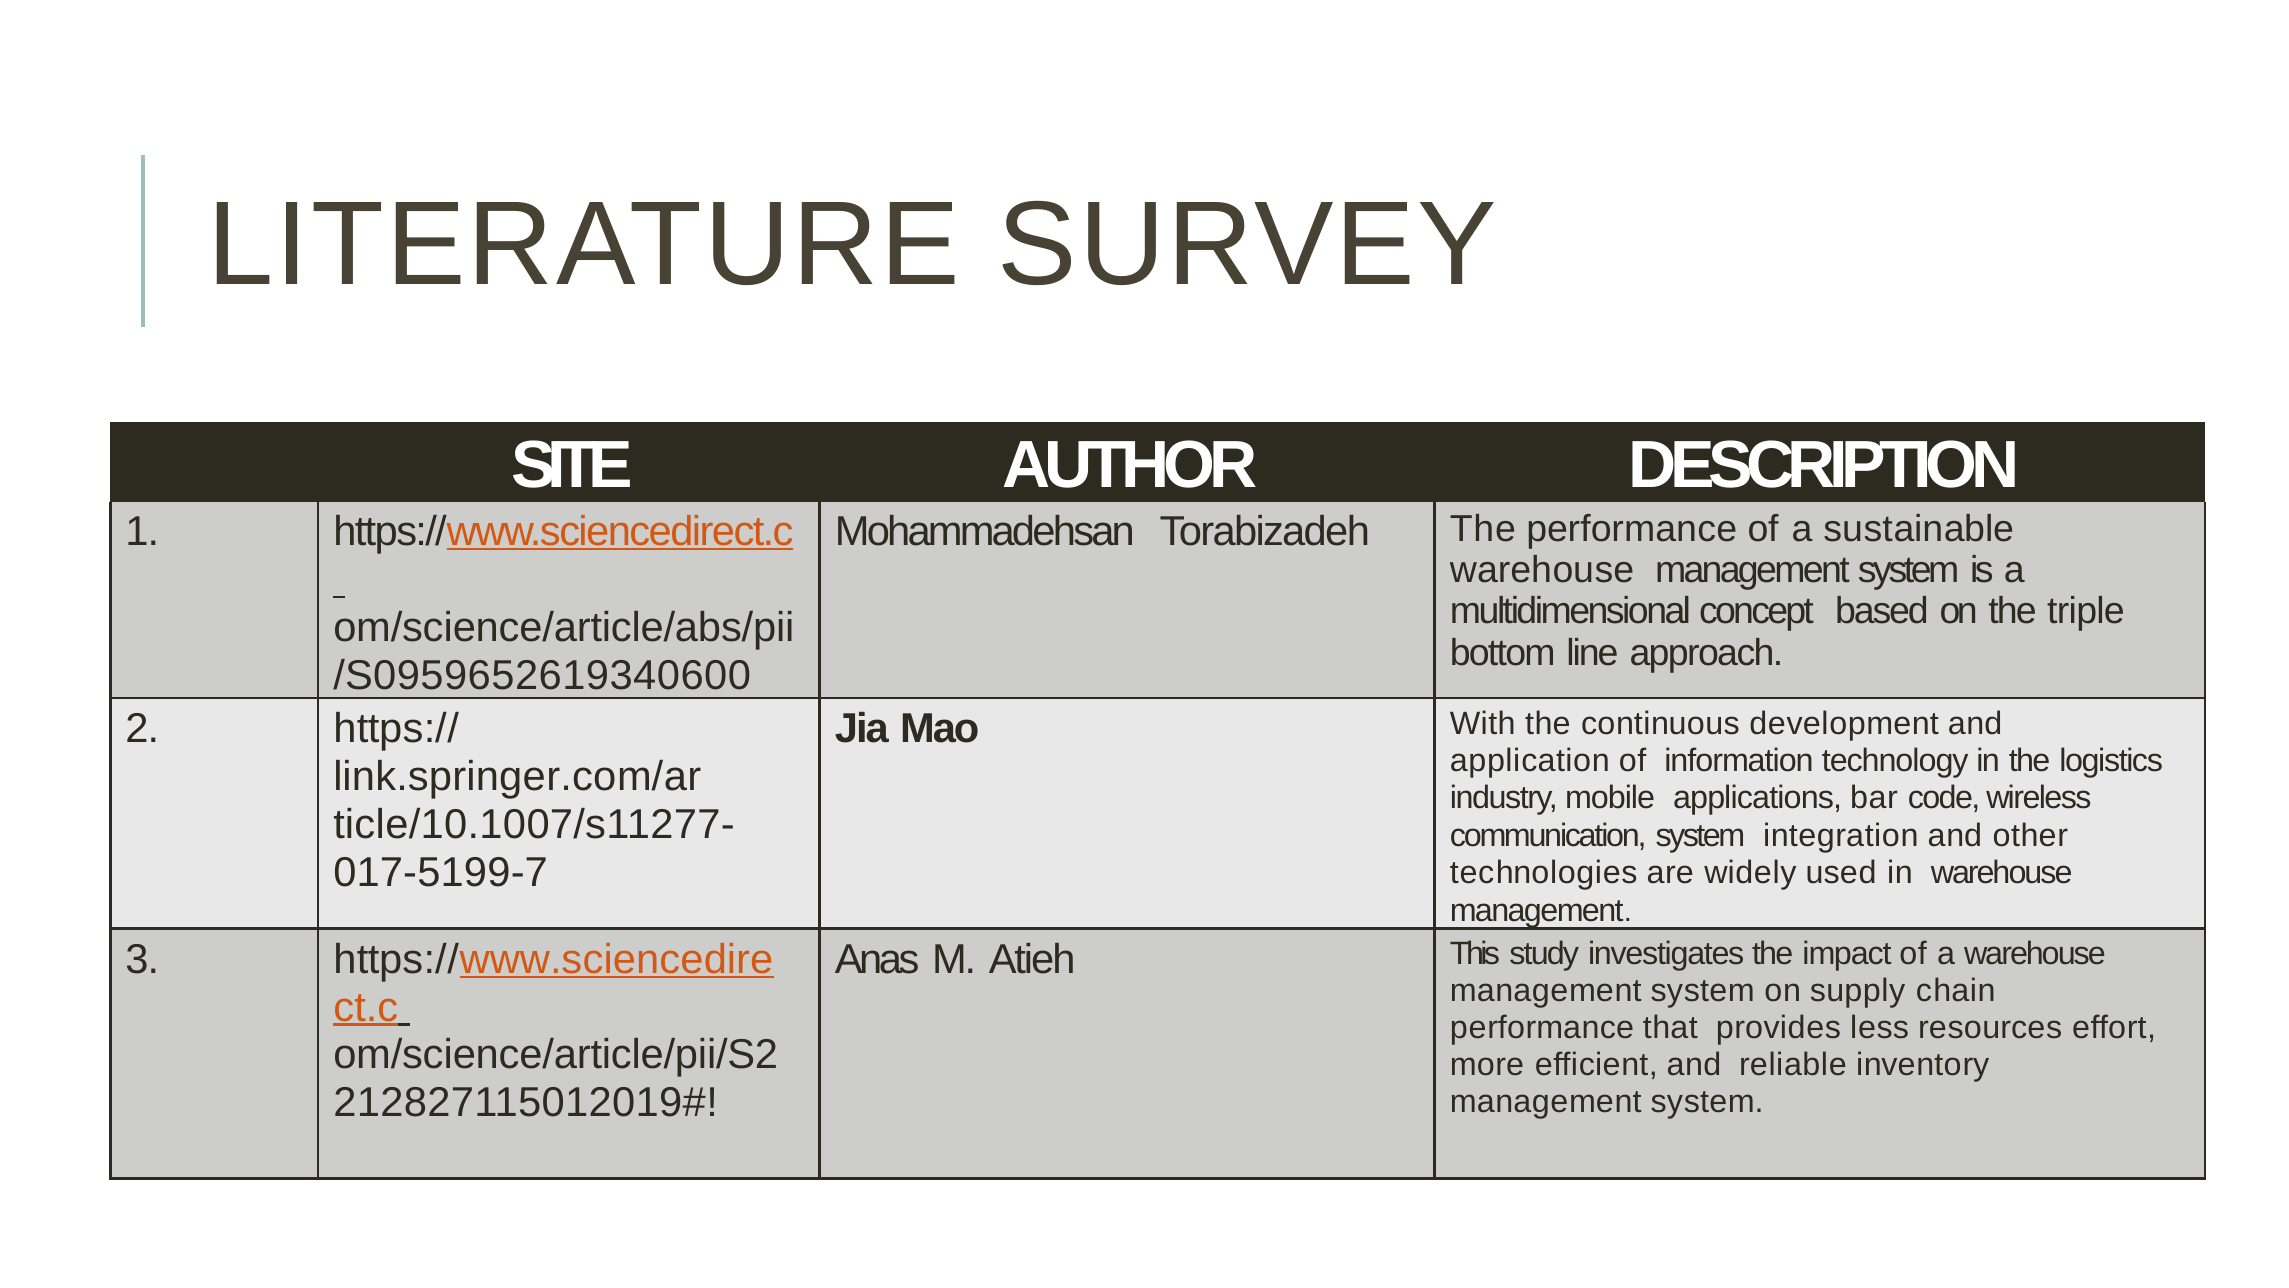

# Literature survey
| SITE |  | AUTHOR | DESCRIPTION |
| --- | --- | --- | --- |
| 1. | https://www.sciencedirect.c  om/science/article/abs/pii /S0959652619340600 | Mohammadehsan  Torabizadeh | The performance of a sustainable warehouse  management system is a multidimensional concept  based on the triple bottom line approach. |
| 2. | https://link.springer.com/ar  ticle/10.1007/s11277-  017-5199-7 | Jia Mao | With the continuous development and application of  information technology in the logistics industry, mobile  applications, bar code, wireless communication, system  integration and other technologies are widely used in  warehouse management. |
| 3. | https://www.sciencedirect.c  om/science/article/pii/S2  212827115012019#! | Anas M. Atieh | This study investigates the impact of a warehouse  management system on supply chain performance that  provides less resources effort, more efficient, and  reliable inventory management system. |